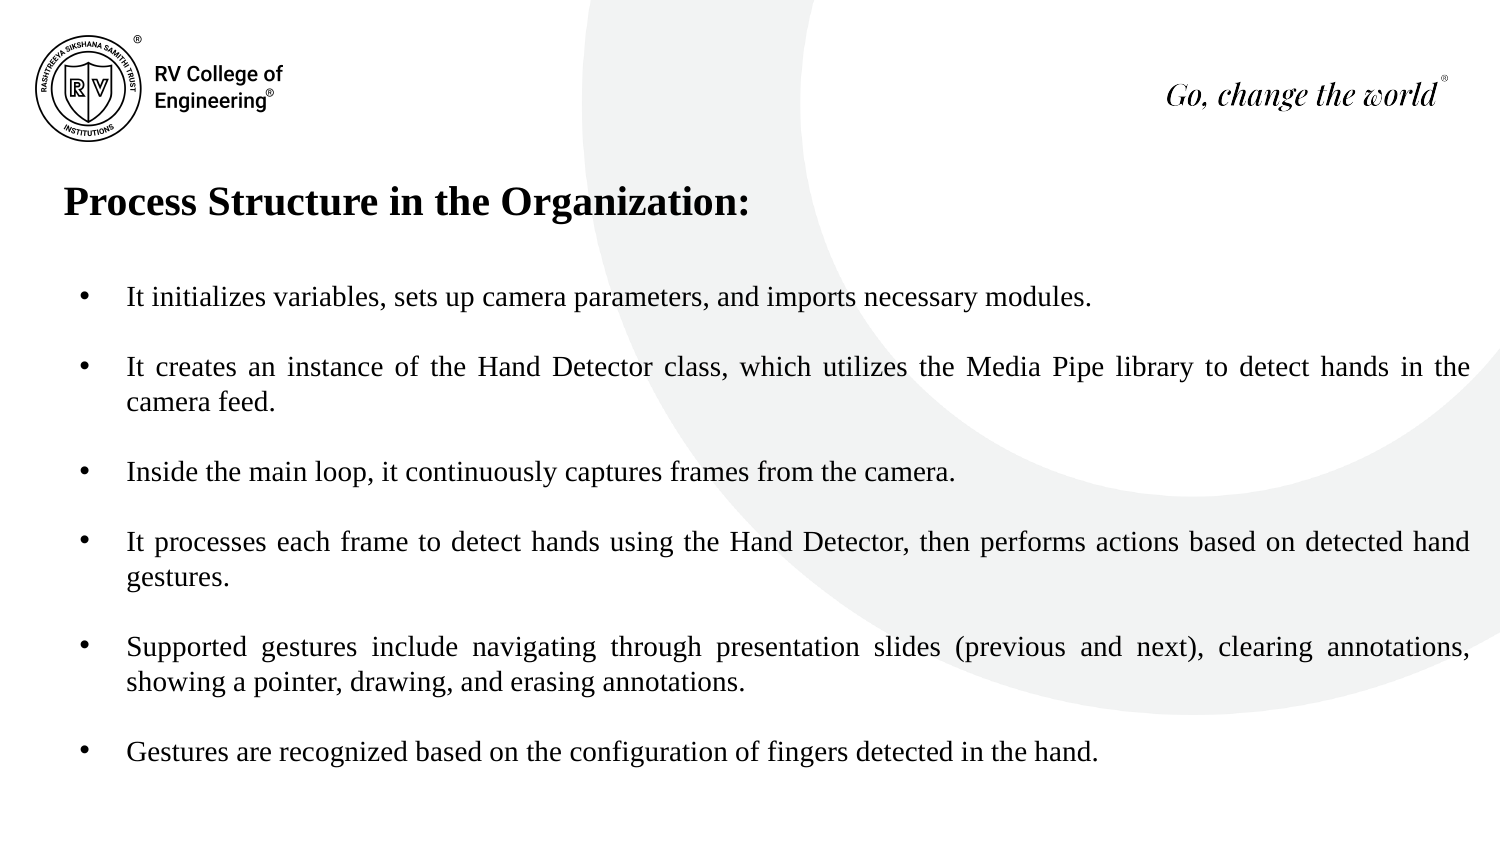

Process Structure in the Organization:
It initializes variables, sets up camera parameters, and imports necessary modules.

It creates an instance of the Hand Detector class, which utilizes the Media Pipe library to detect hands in the camera feed.

Inside the main loop, it continuously captures frames from the camera.

It processes each frame to detect hands using the Hand Detector, then performs actions based on detected hand gestures.

Supported gestures include navigating through presentation slides (previous and next), clearing annotations, showing a pointer, drawing, and erasing annotations.

Gestures are recognized based on the configuration of fingers detected in the hand.